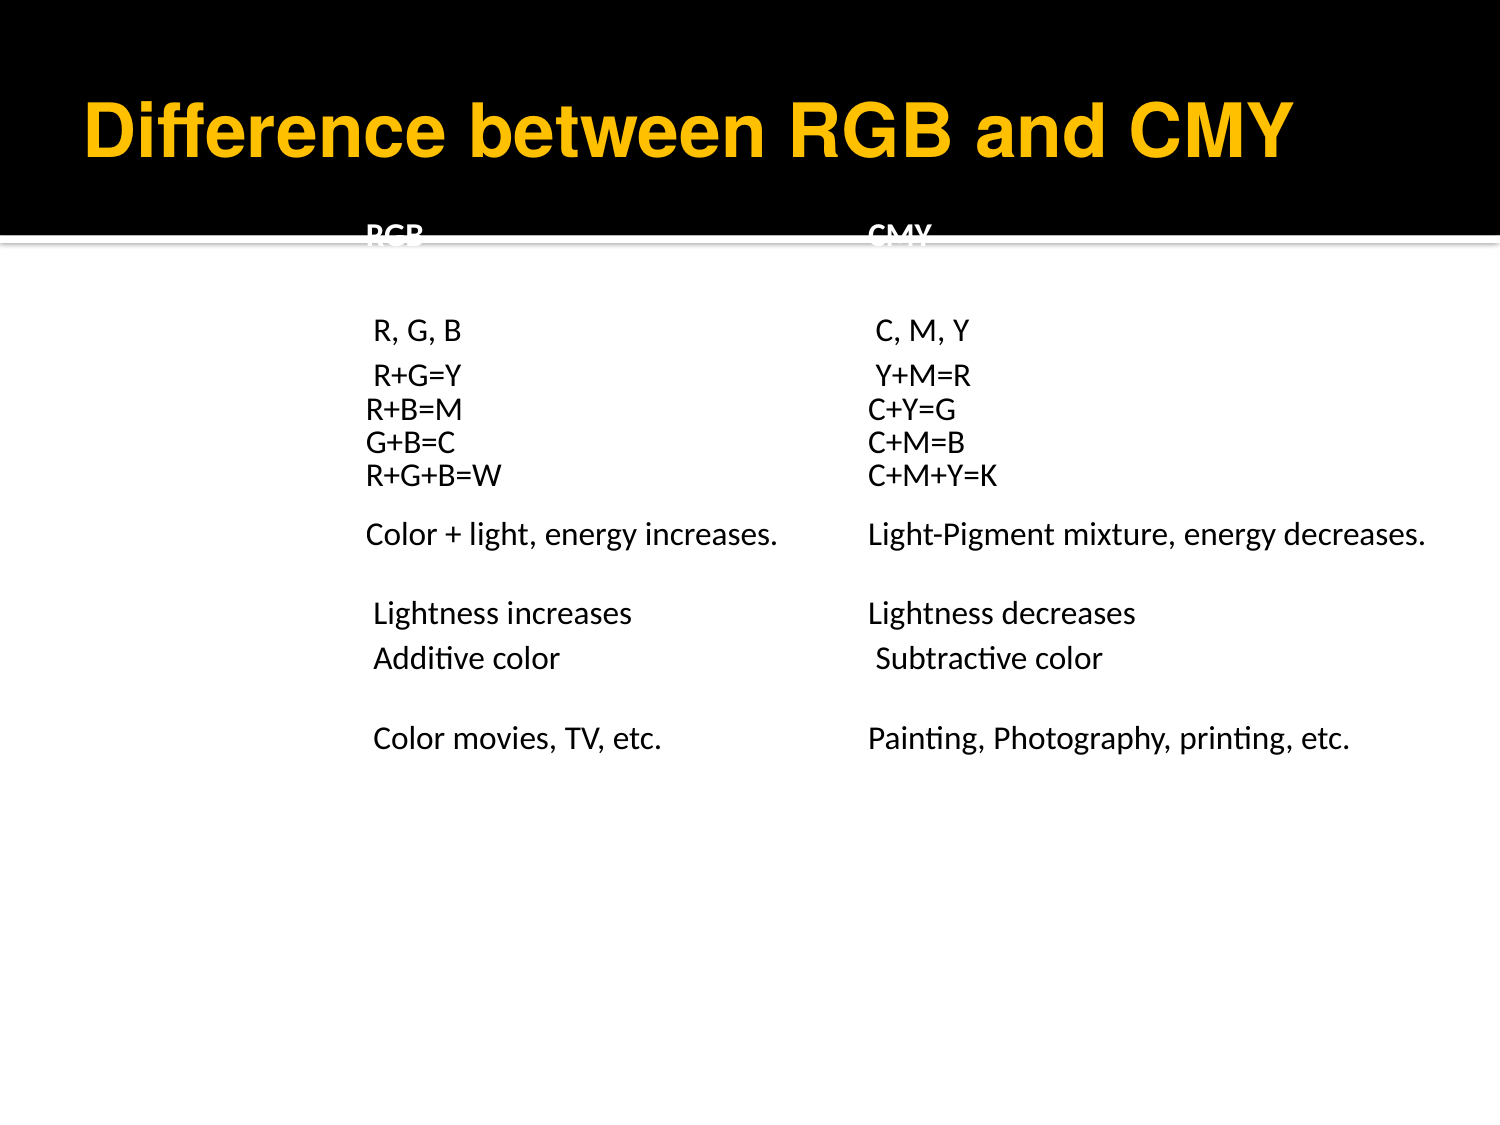

# Difference between RGB and CMY
|  | RGB | CMY |
| --- | --- | --- |
| Primary color | R, G, B | C, M, Y |
| Rule | R+G=Y R+B=M G+B=C R+G+B=W | Y+M=R C+Y=G C+M=B C+M+Y=K |
| Mechanism | Color + light, energy increases. | Light-Pigment mixture, energy decreases. |
| Effect | Lightness increases | Lightness decreases |
| Complementary relation | Additive color | Subtractive color |
| Application | Color movies, TV, etc. | Painting, Photography, printing, etc. |